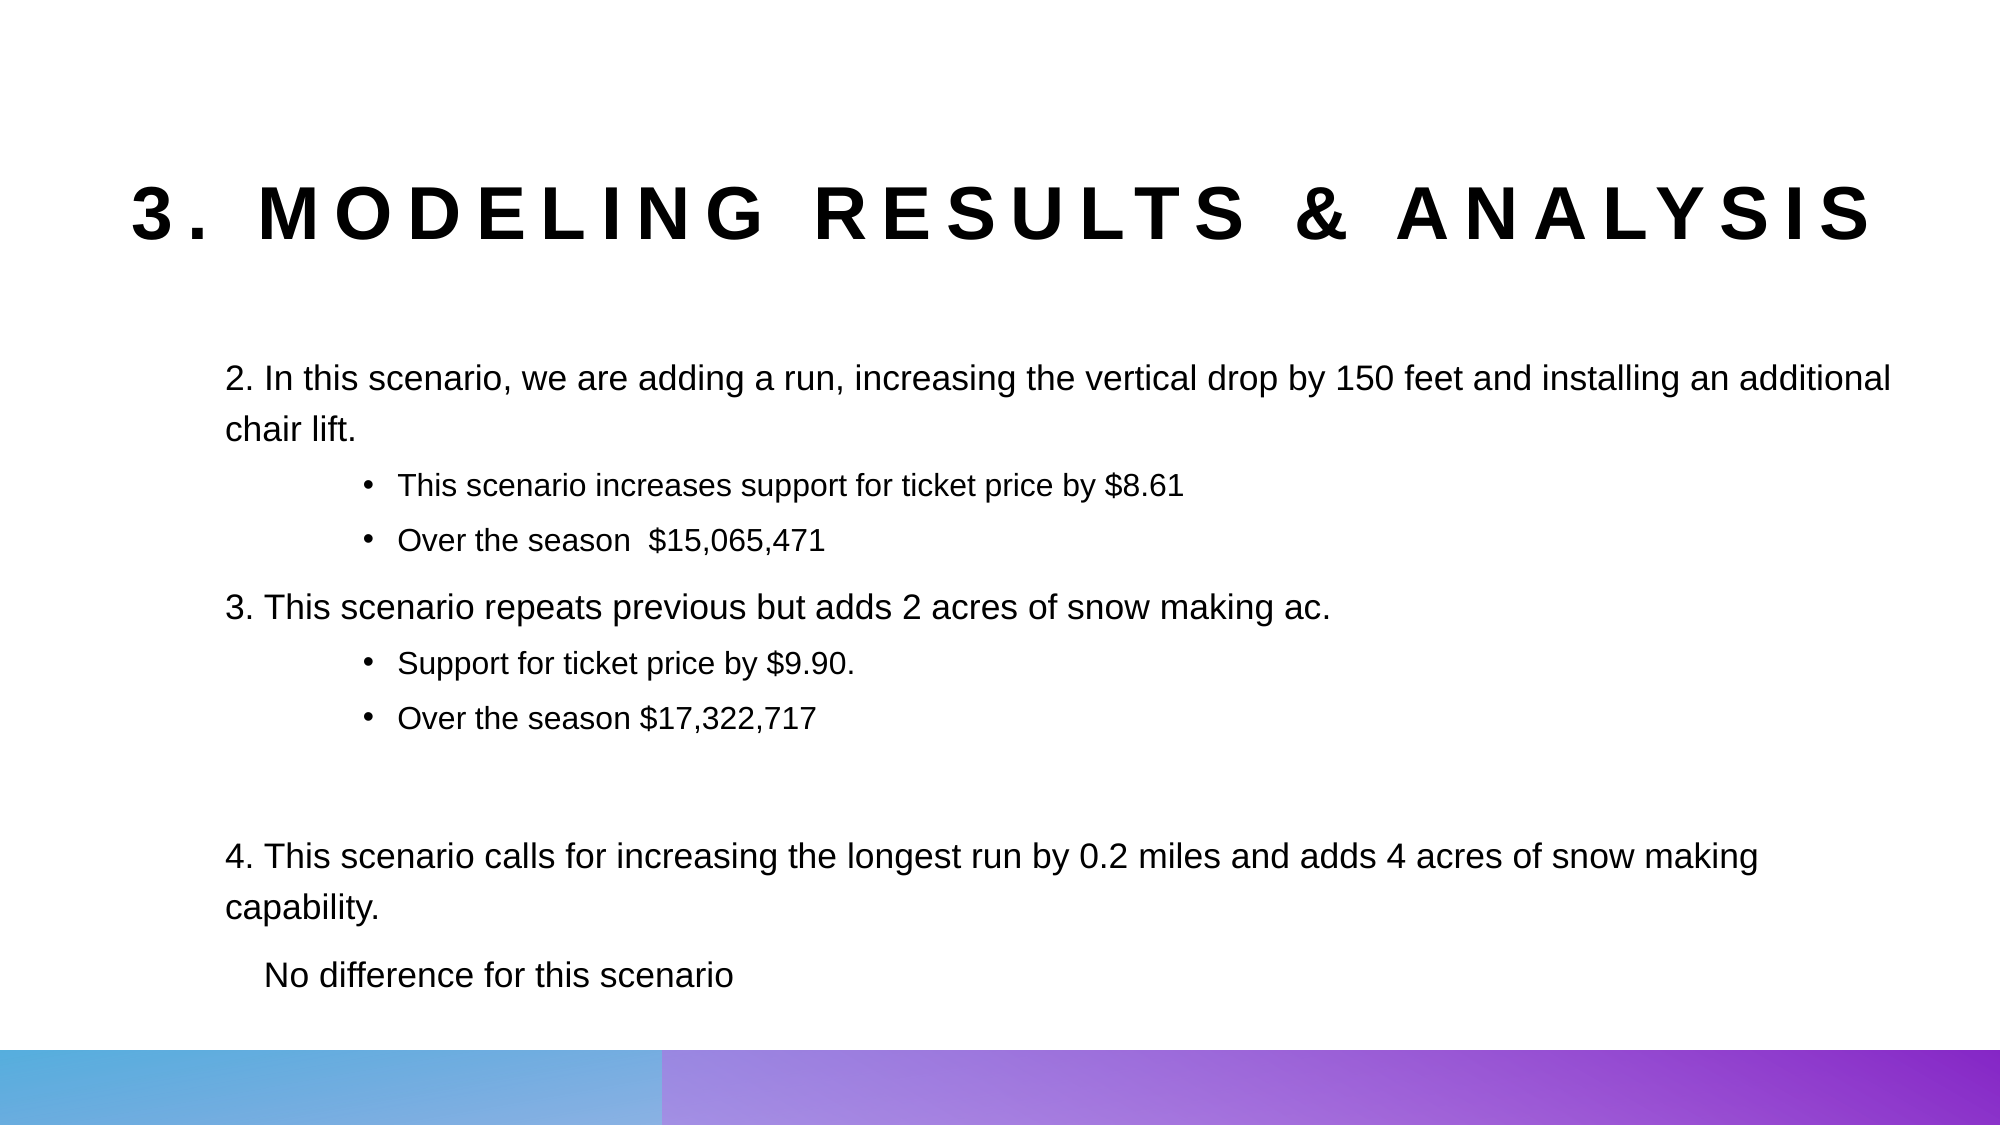

# 3. MODELING RESULTS & ANALYSIS
2. In this scenario, we are adding a run, increasing the vertical drop by 150 feet and installing an additional chair lift.
This scenario increases support for ticket price by $8.61
Over the season  $15,065,471
3. This scenario repeats previous but adds 2 acres of snow making ac.
Support for ticket price by $9.90.
Over the season $17,322,717

4. This scenario calls for increasing the longest run by 0.2 miles and adds 4 acres of snow making capability.
    No difference for this scenario